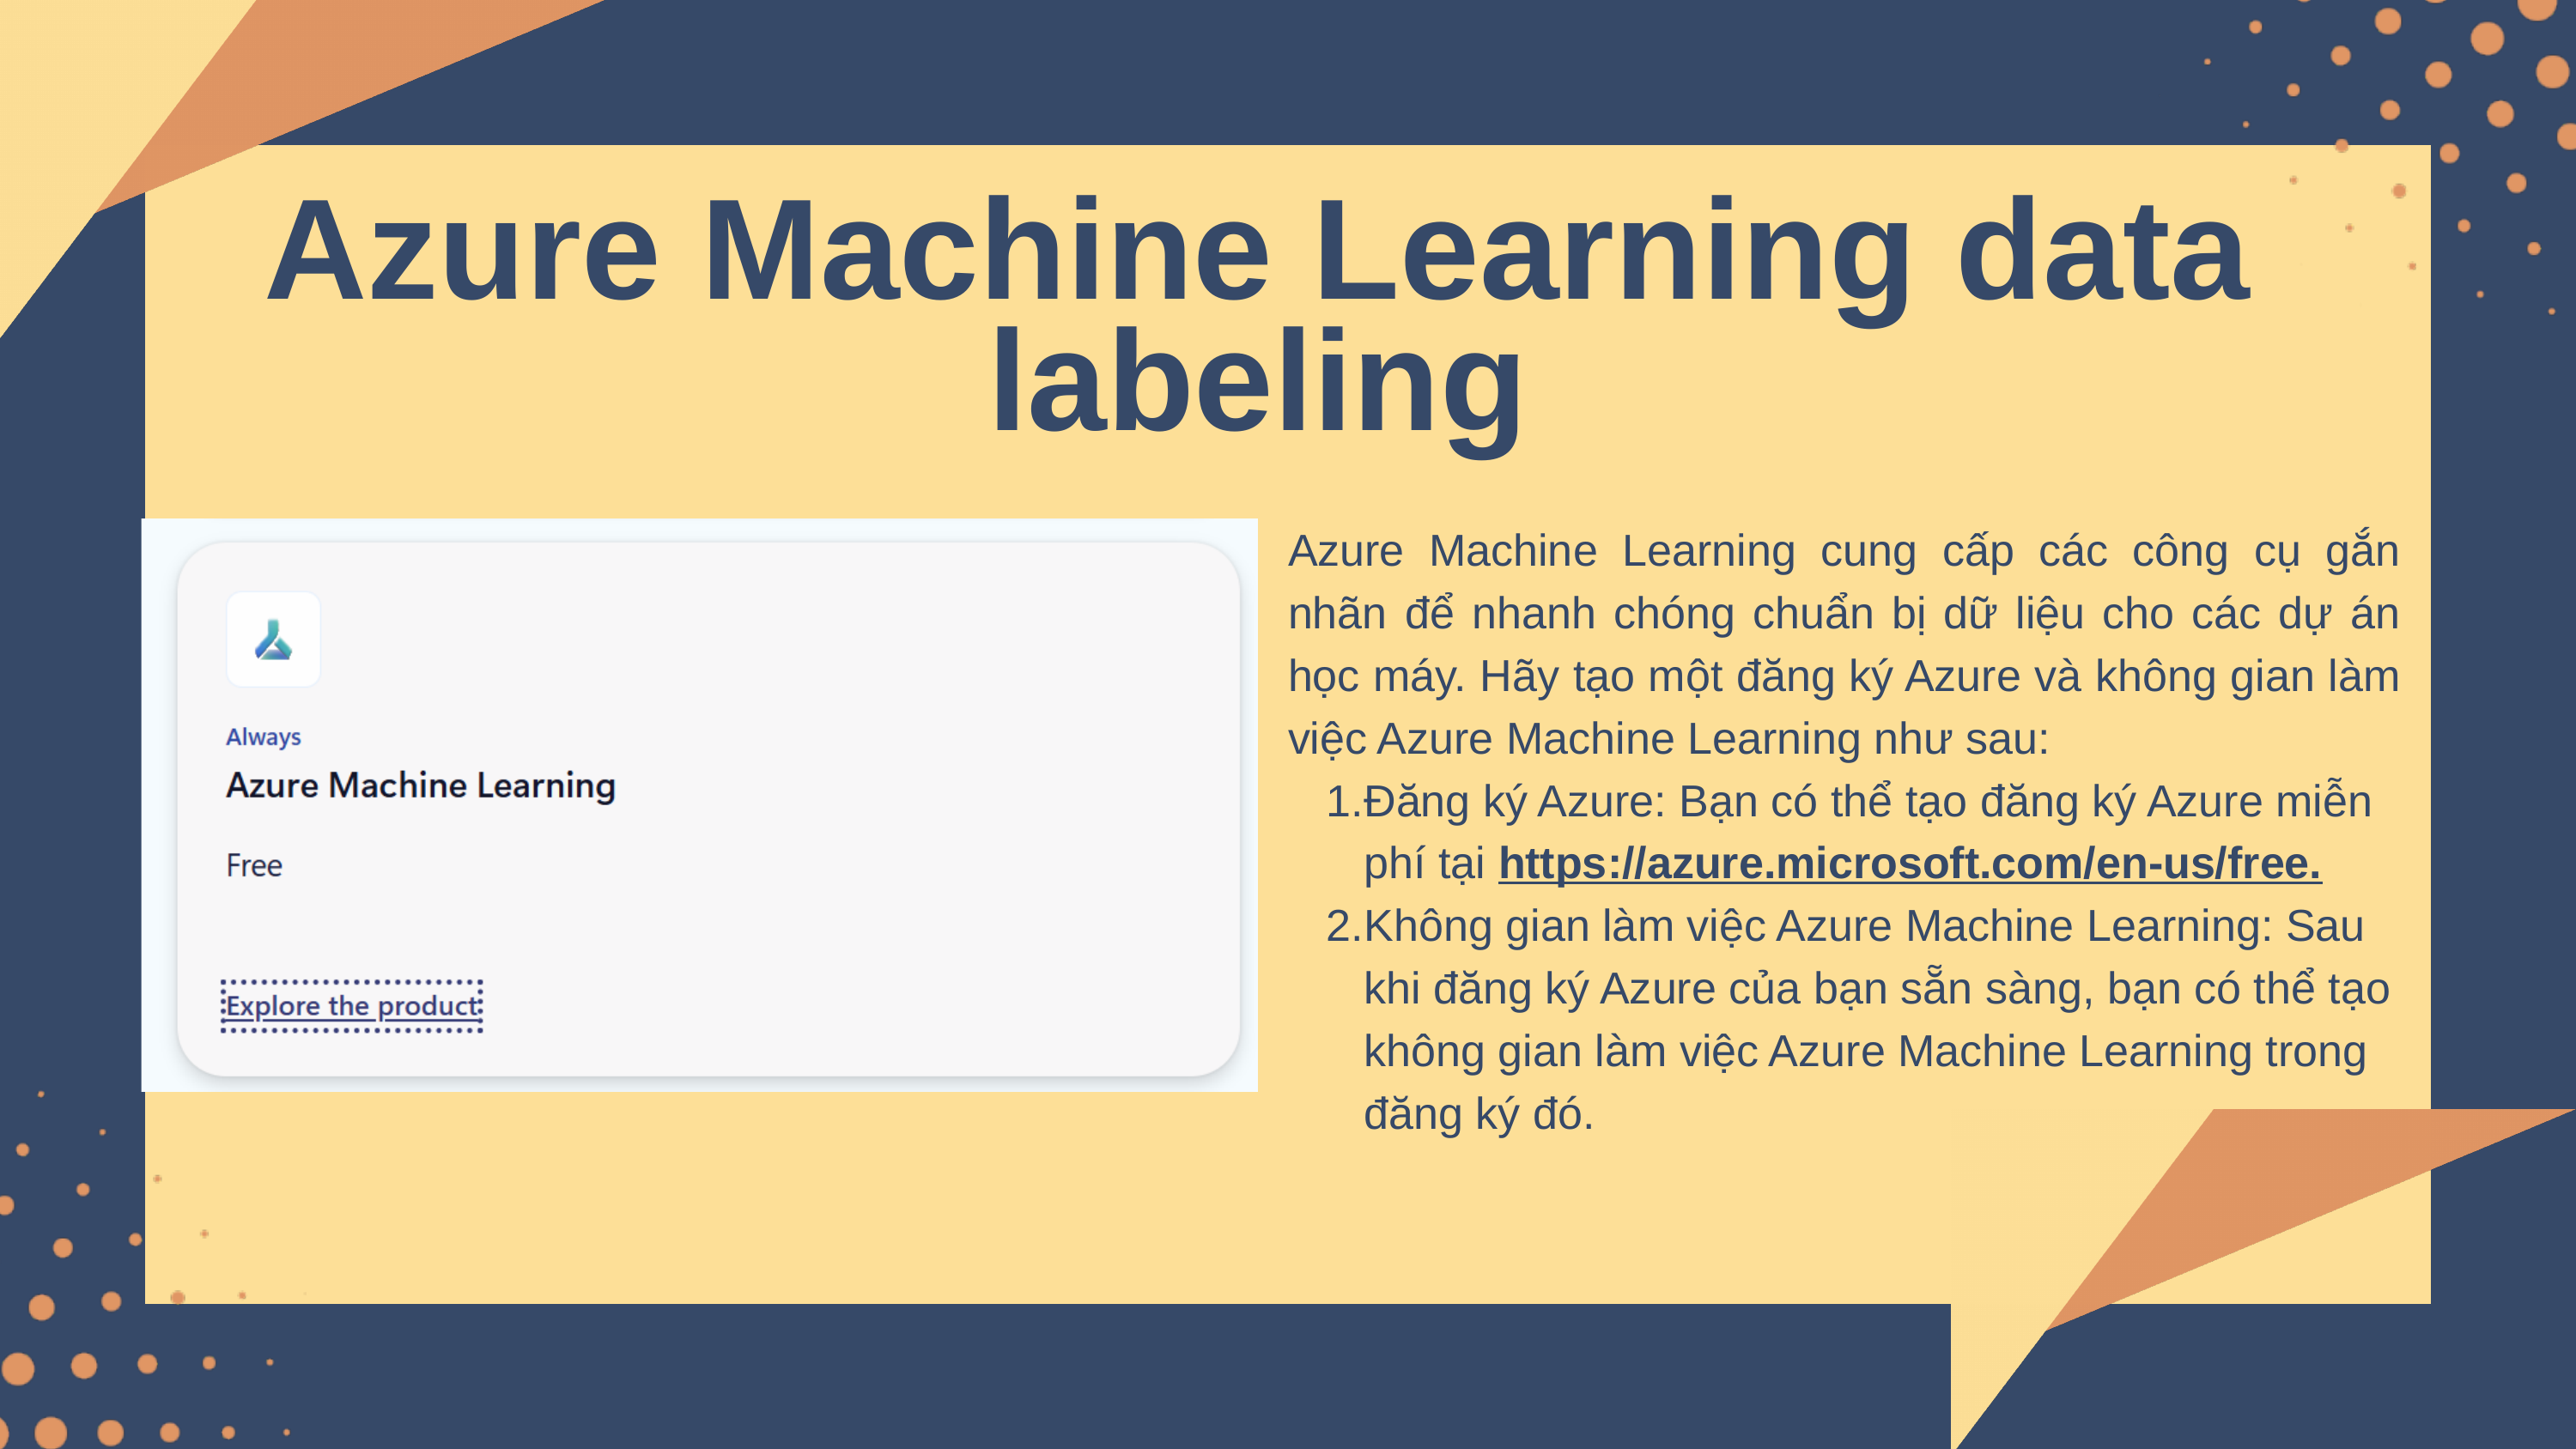

Azure Machine Learning data labeling
Azure Machine Learning cung cấp các công cụ gắn nhãn để nhanh chóng chuẩn bị dữ liệu cho các dự án học máy. Hãy tạo một đăng ký Azure và không gian làm việc Azure Machine Learning như sau:
Đăng ký Azure: Bạn có thể tạo đăng ký Azure miễn phí tại https://azure.microsoft.com/en-us/free.
Không gian làm việc Azure Machine Learning: Sau khi đăng ký Azure của bạn sẵn sàng, bạn có thể tạo không gian làm việc Azure Machine Learning trong đăng ký đó.